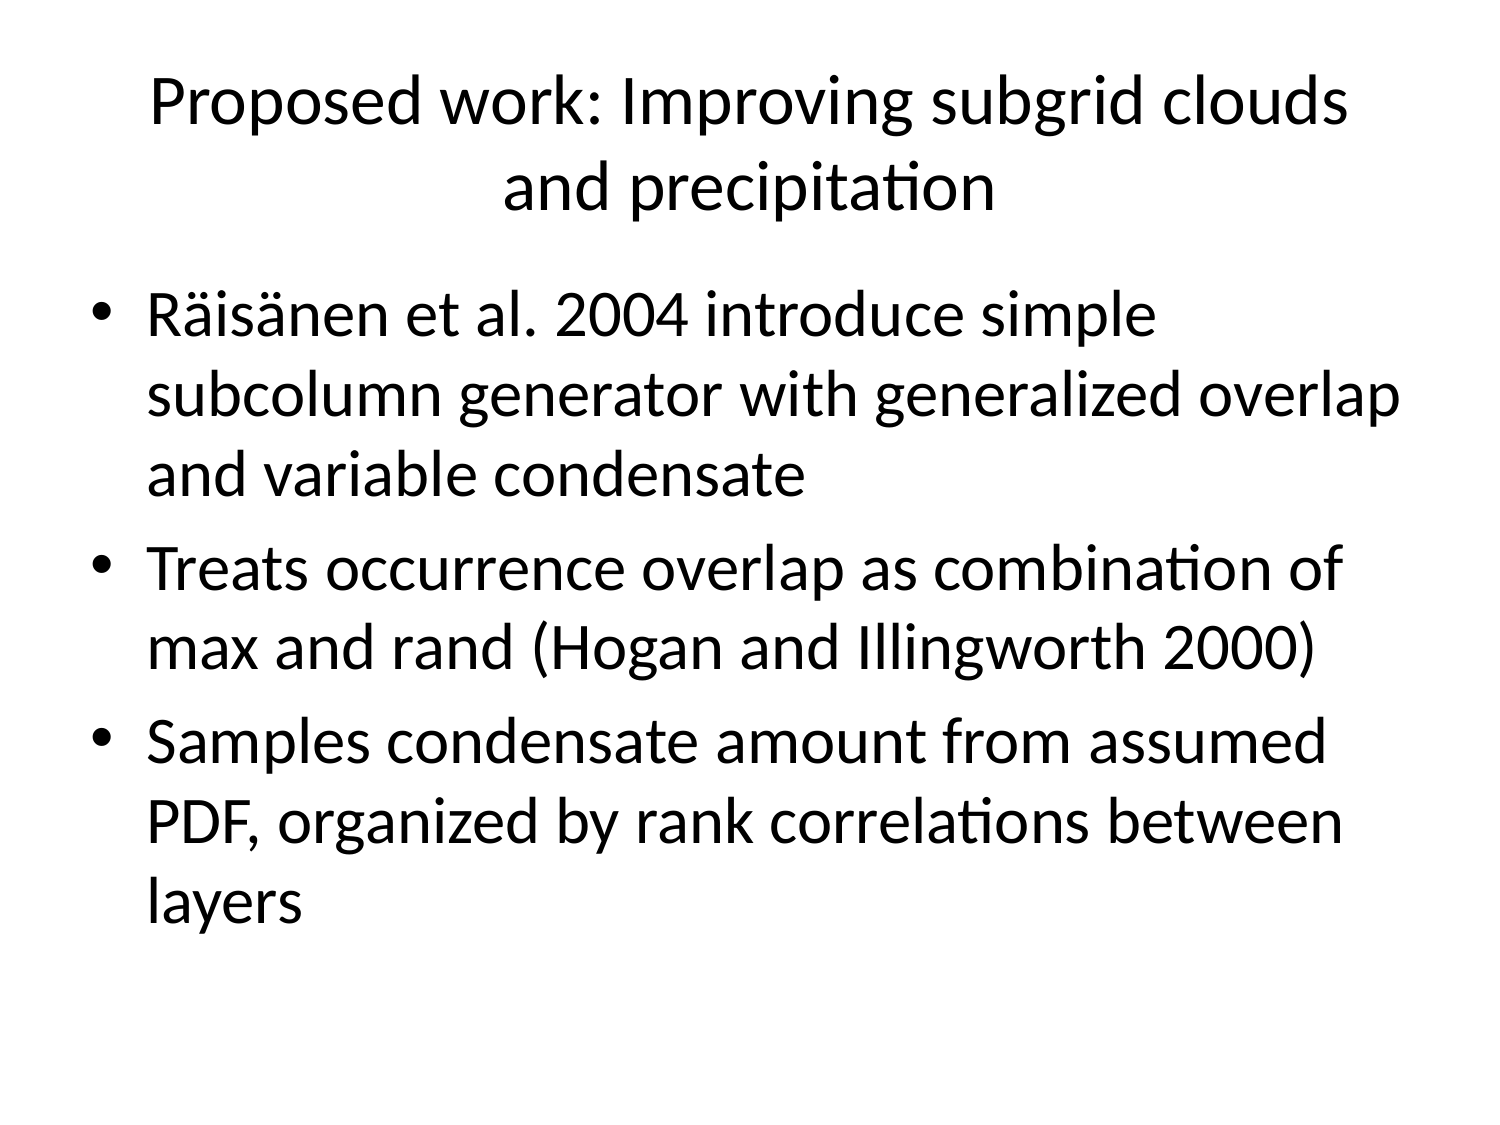

# Proposed work: Improving subgrid clouds and precipitation
Räisänen et al. 2004 introduce simple subcolumn generator with generalized overlap and variable condensate
Treats occurrence overlap as combination of max and rand (Hogan and Illingworth 2000)
Samples condensate amount from assumed PDF, organized by rank correlations between layers